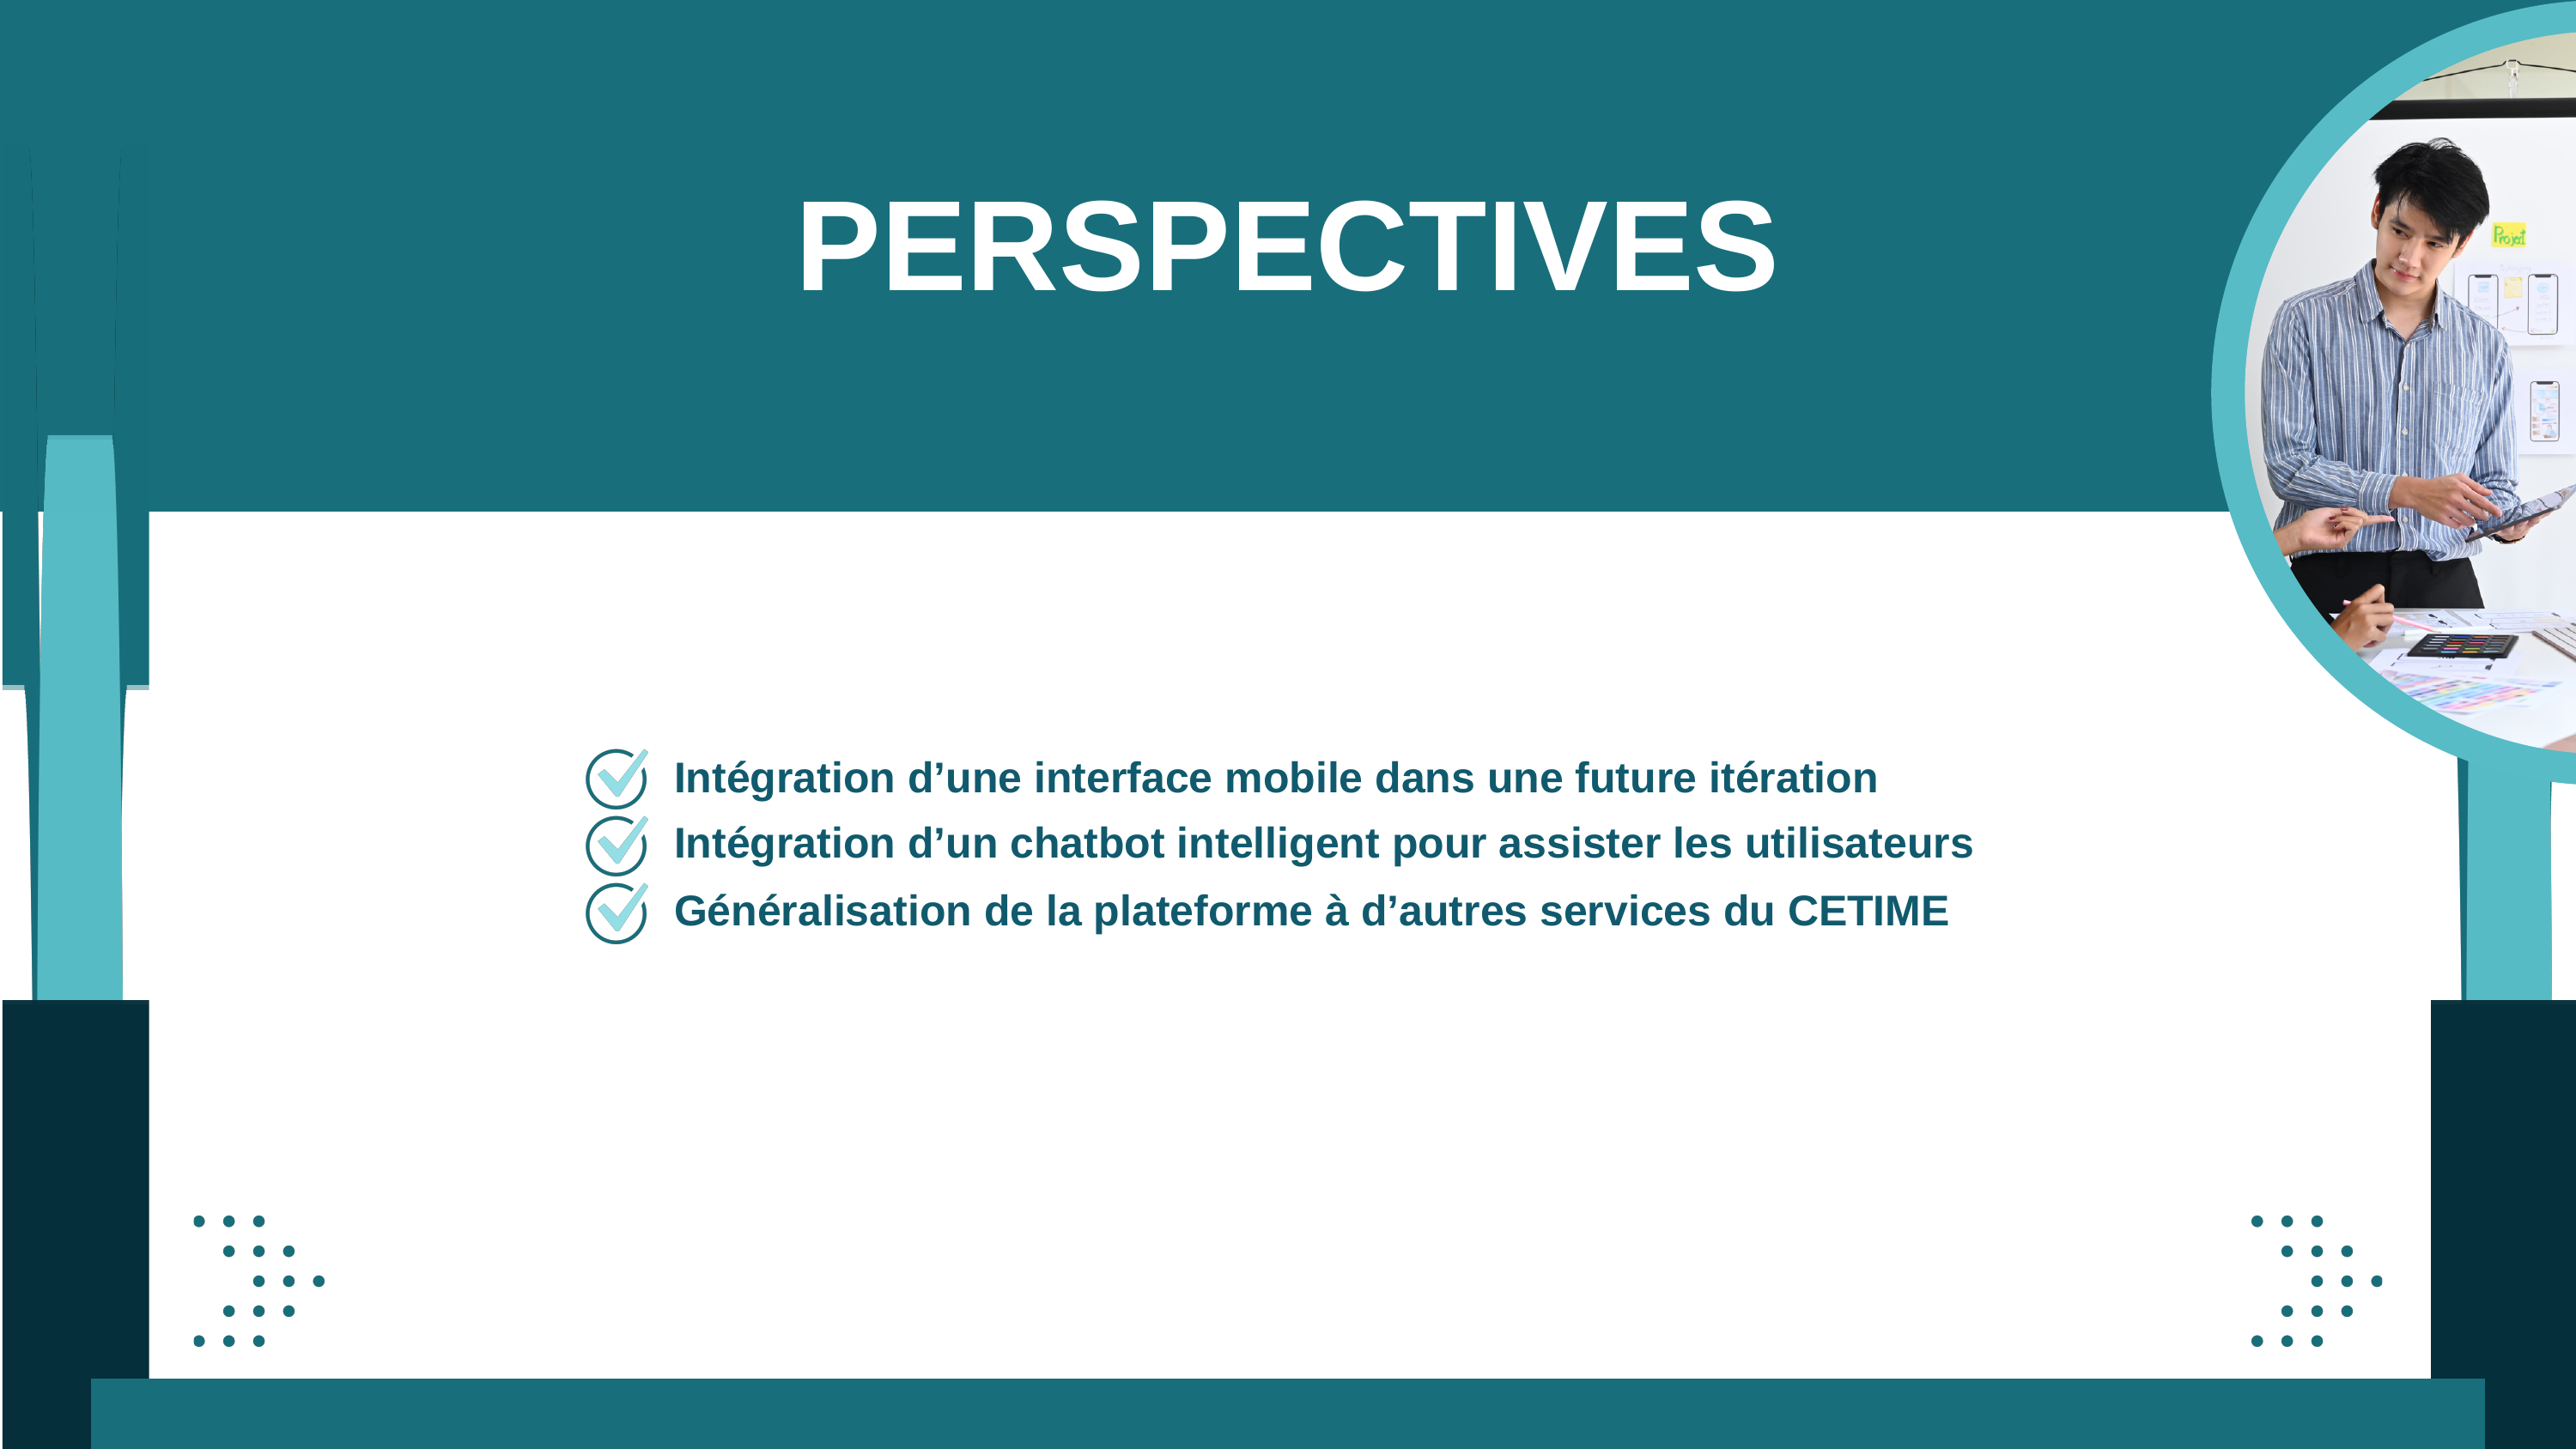

PERSPECTIVES

Intégration d’une interface mobile dans une future itération

Intégration d’un chatbot intelligent pour assister les utilisateurs

Généralisation de la plateforme à d’autres services du CETIME